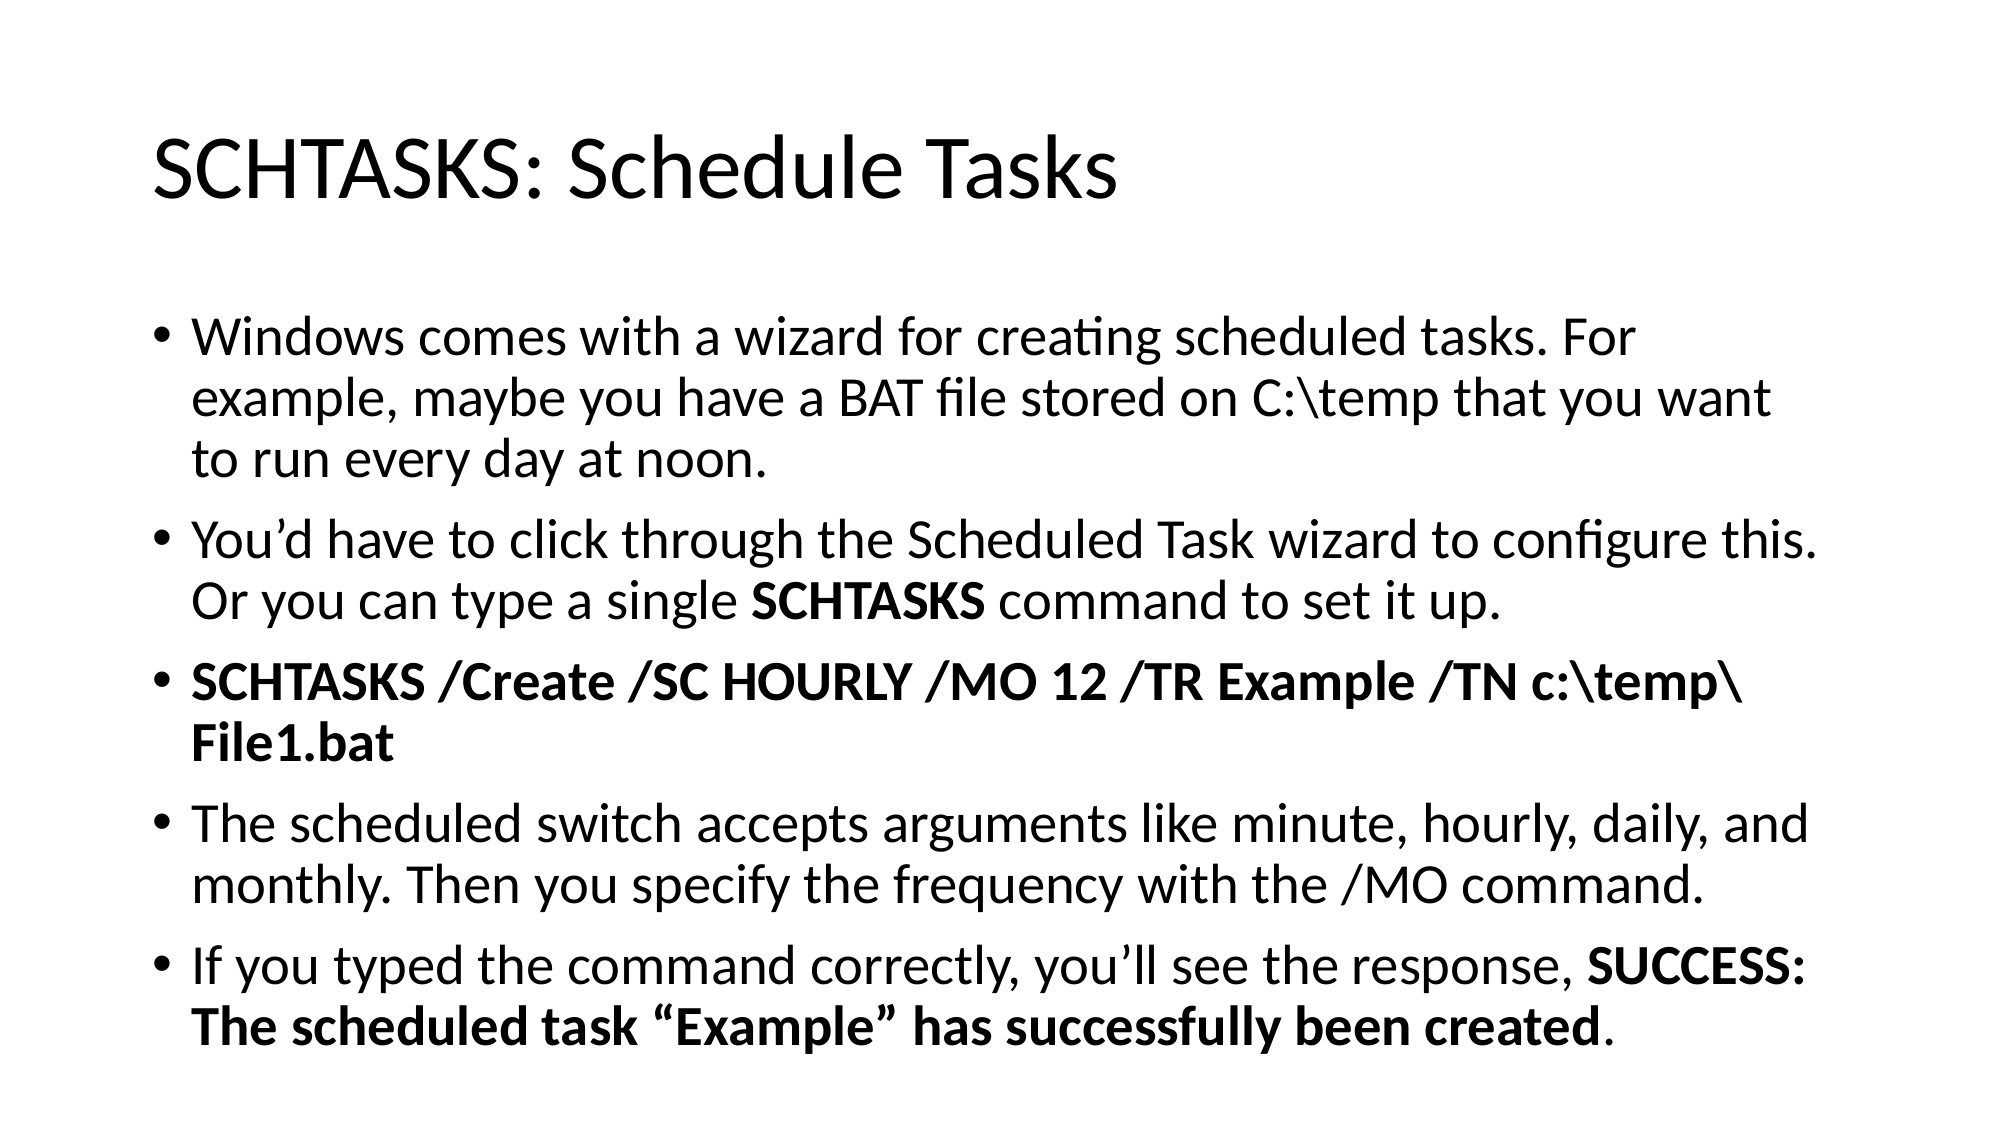

# SCHTASKS: Schedule Tasks
Windows comes with a wizard for creating scheduled tasks. For example, maybe you have a BAT file stored on C:\temp that you want to run every day at noon.
You’d have to click through the Scheduled Task wizard to configure this. Or you can type a single SCHTASKS command to set it up.
SCHTASKS /Create /SC HOURLY /MO 12 /TR Example /TN c:\temp\File1.bat
The scheduled switch accepts arguments like minute, hourly, daily, and monthly. Then you specify the frequency with the /MO command.
If you typed the command correctly, you’ll see the response, SUCCESS: The scheduled task “Example” has successfully been created.